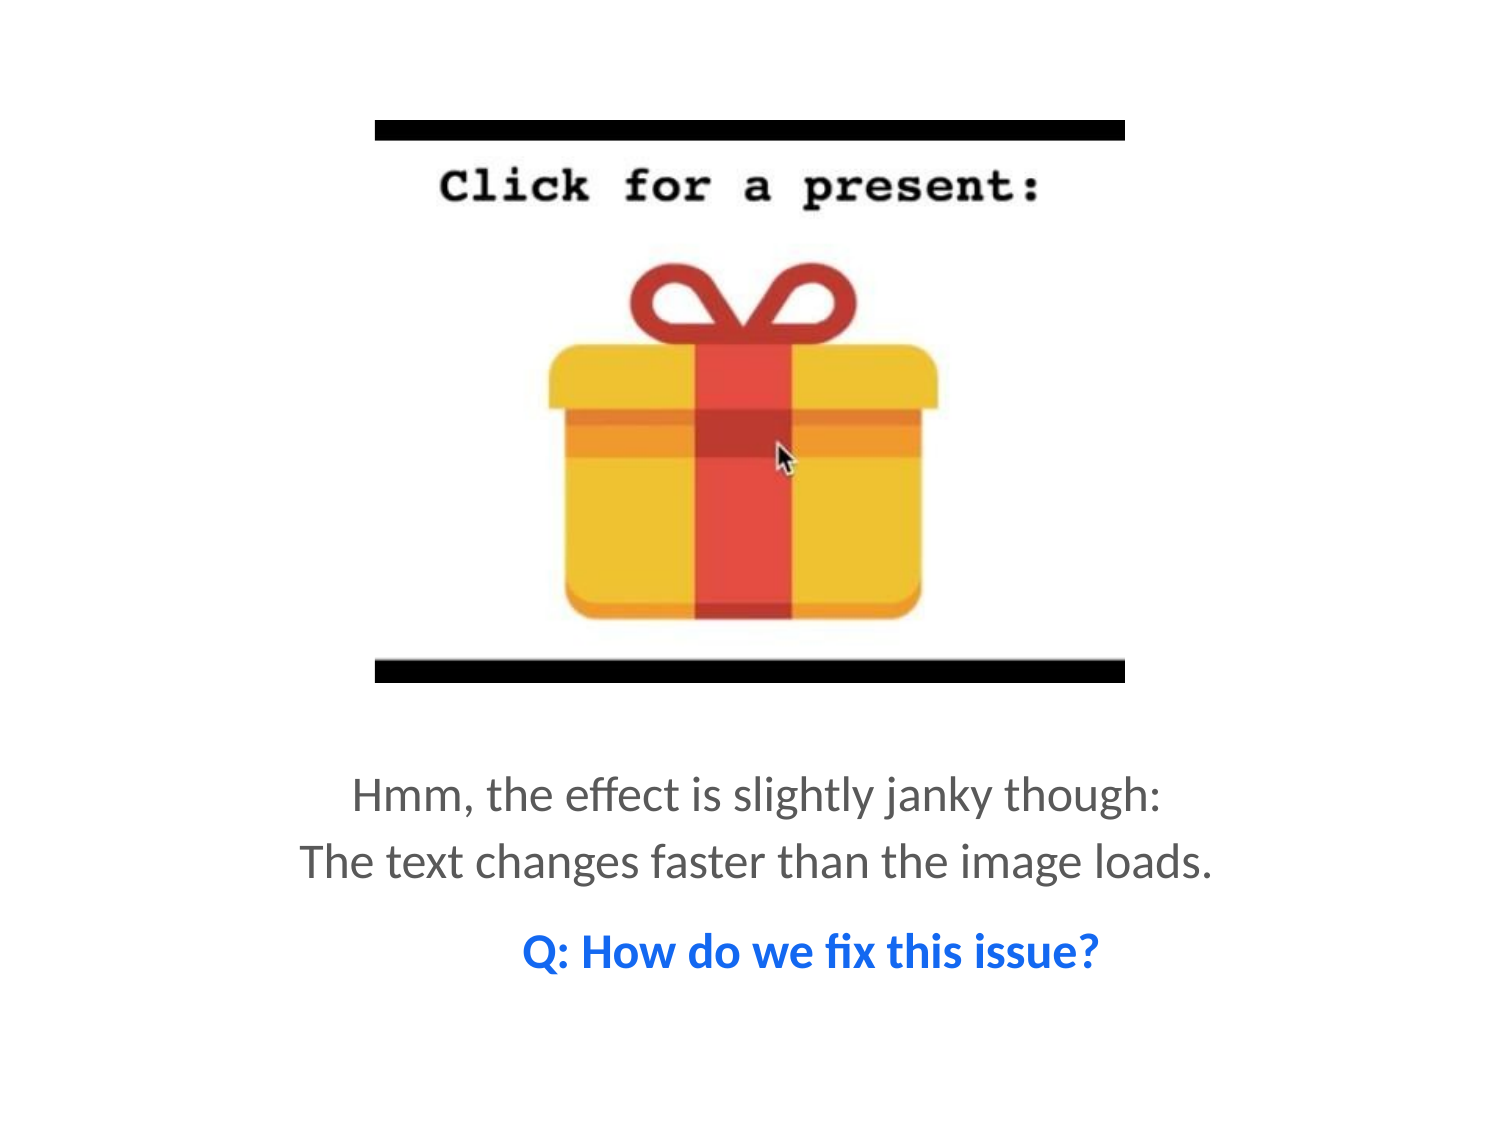

Hmm, the effect is slightly janky though:  The text changes faster than the image loads.
Q: How do we fix this issue?